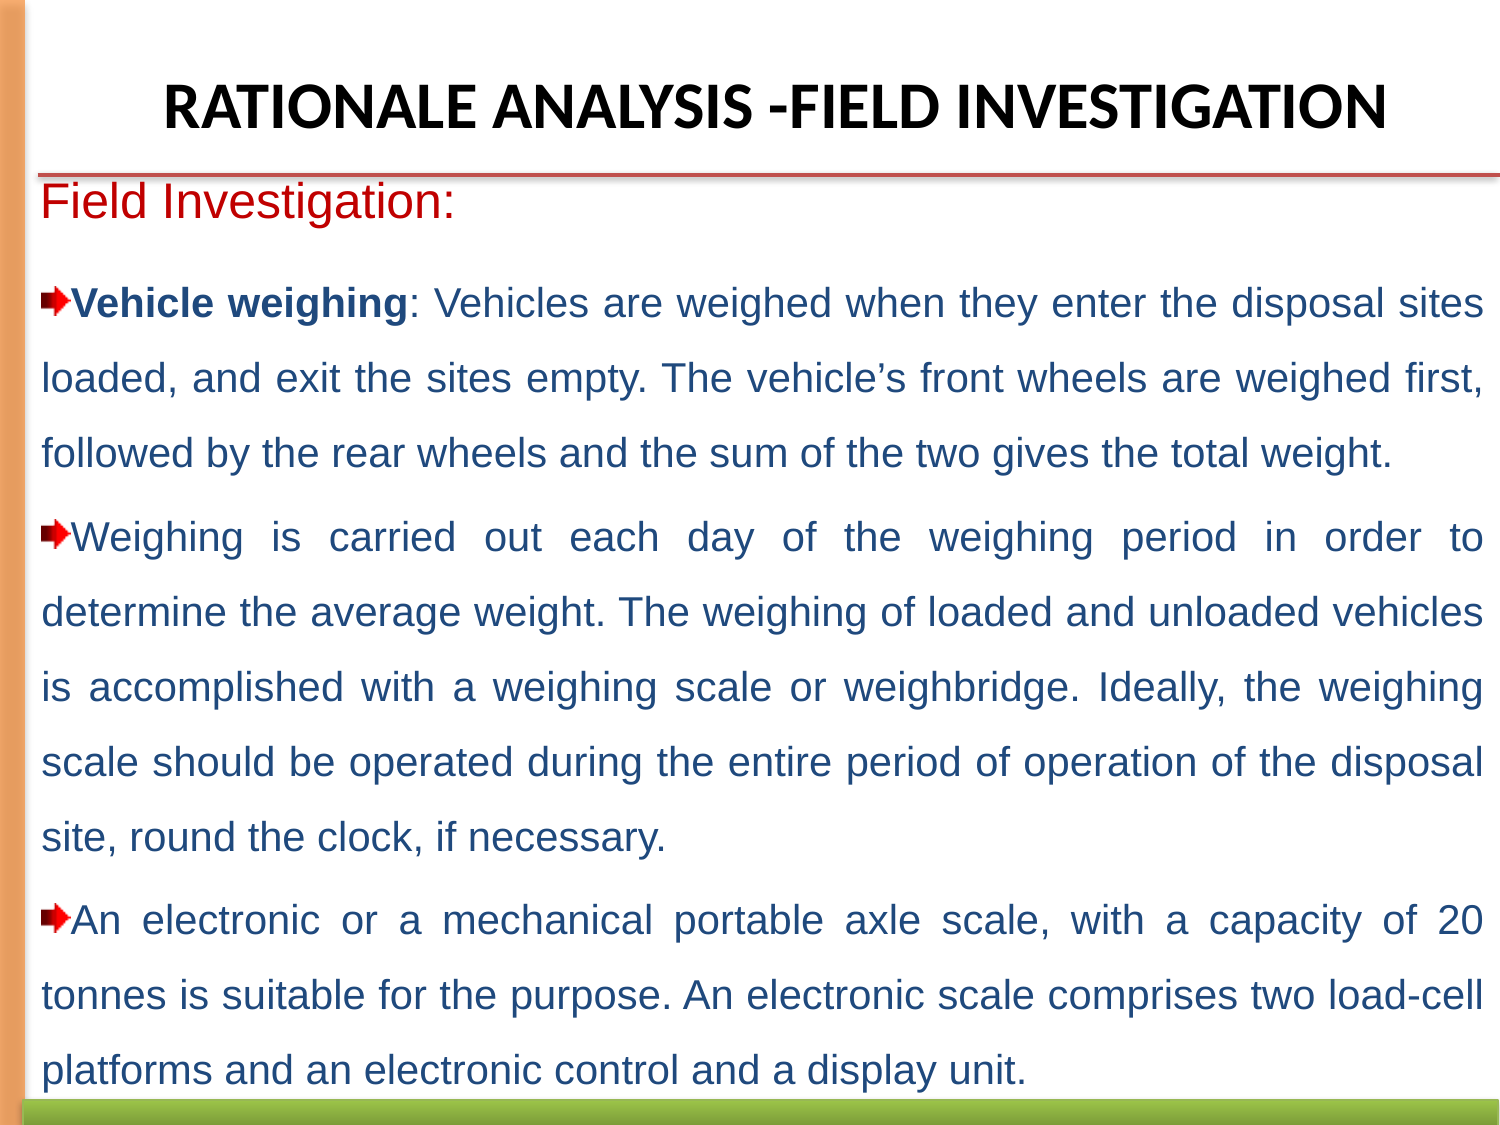

RATIONALE ANALYSIS -FIELD INVESTIGATION
Field Investigation:
Vehicle weighing: Vehicles are weighed when they enter the disposal sites loaded, and exit the sites empty. The vehicle’s front wheels are weighed first, followed by the rear wheels and the sum of the two gives the total weight.
Weighing is carried out each day of the weighing period in order to determine the average weight. The weighing of loaded and unloaded vehicles is accomplished with a weighing scale or weighbridge. Ideally, the weighing scale should be operated during the entire period of operation of the disposal site, round the clock, if necessary.
An electronic or a mechanical portable axle scale, with a capacity of 20 tonnes is suitable for the purpose. An electronic scale comprises two load-cell platforms and an electronic control and a display unit.